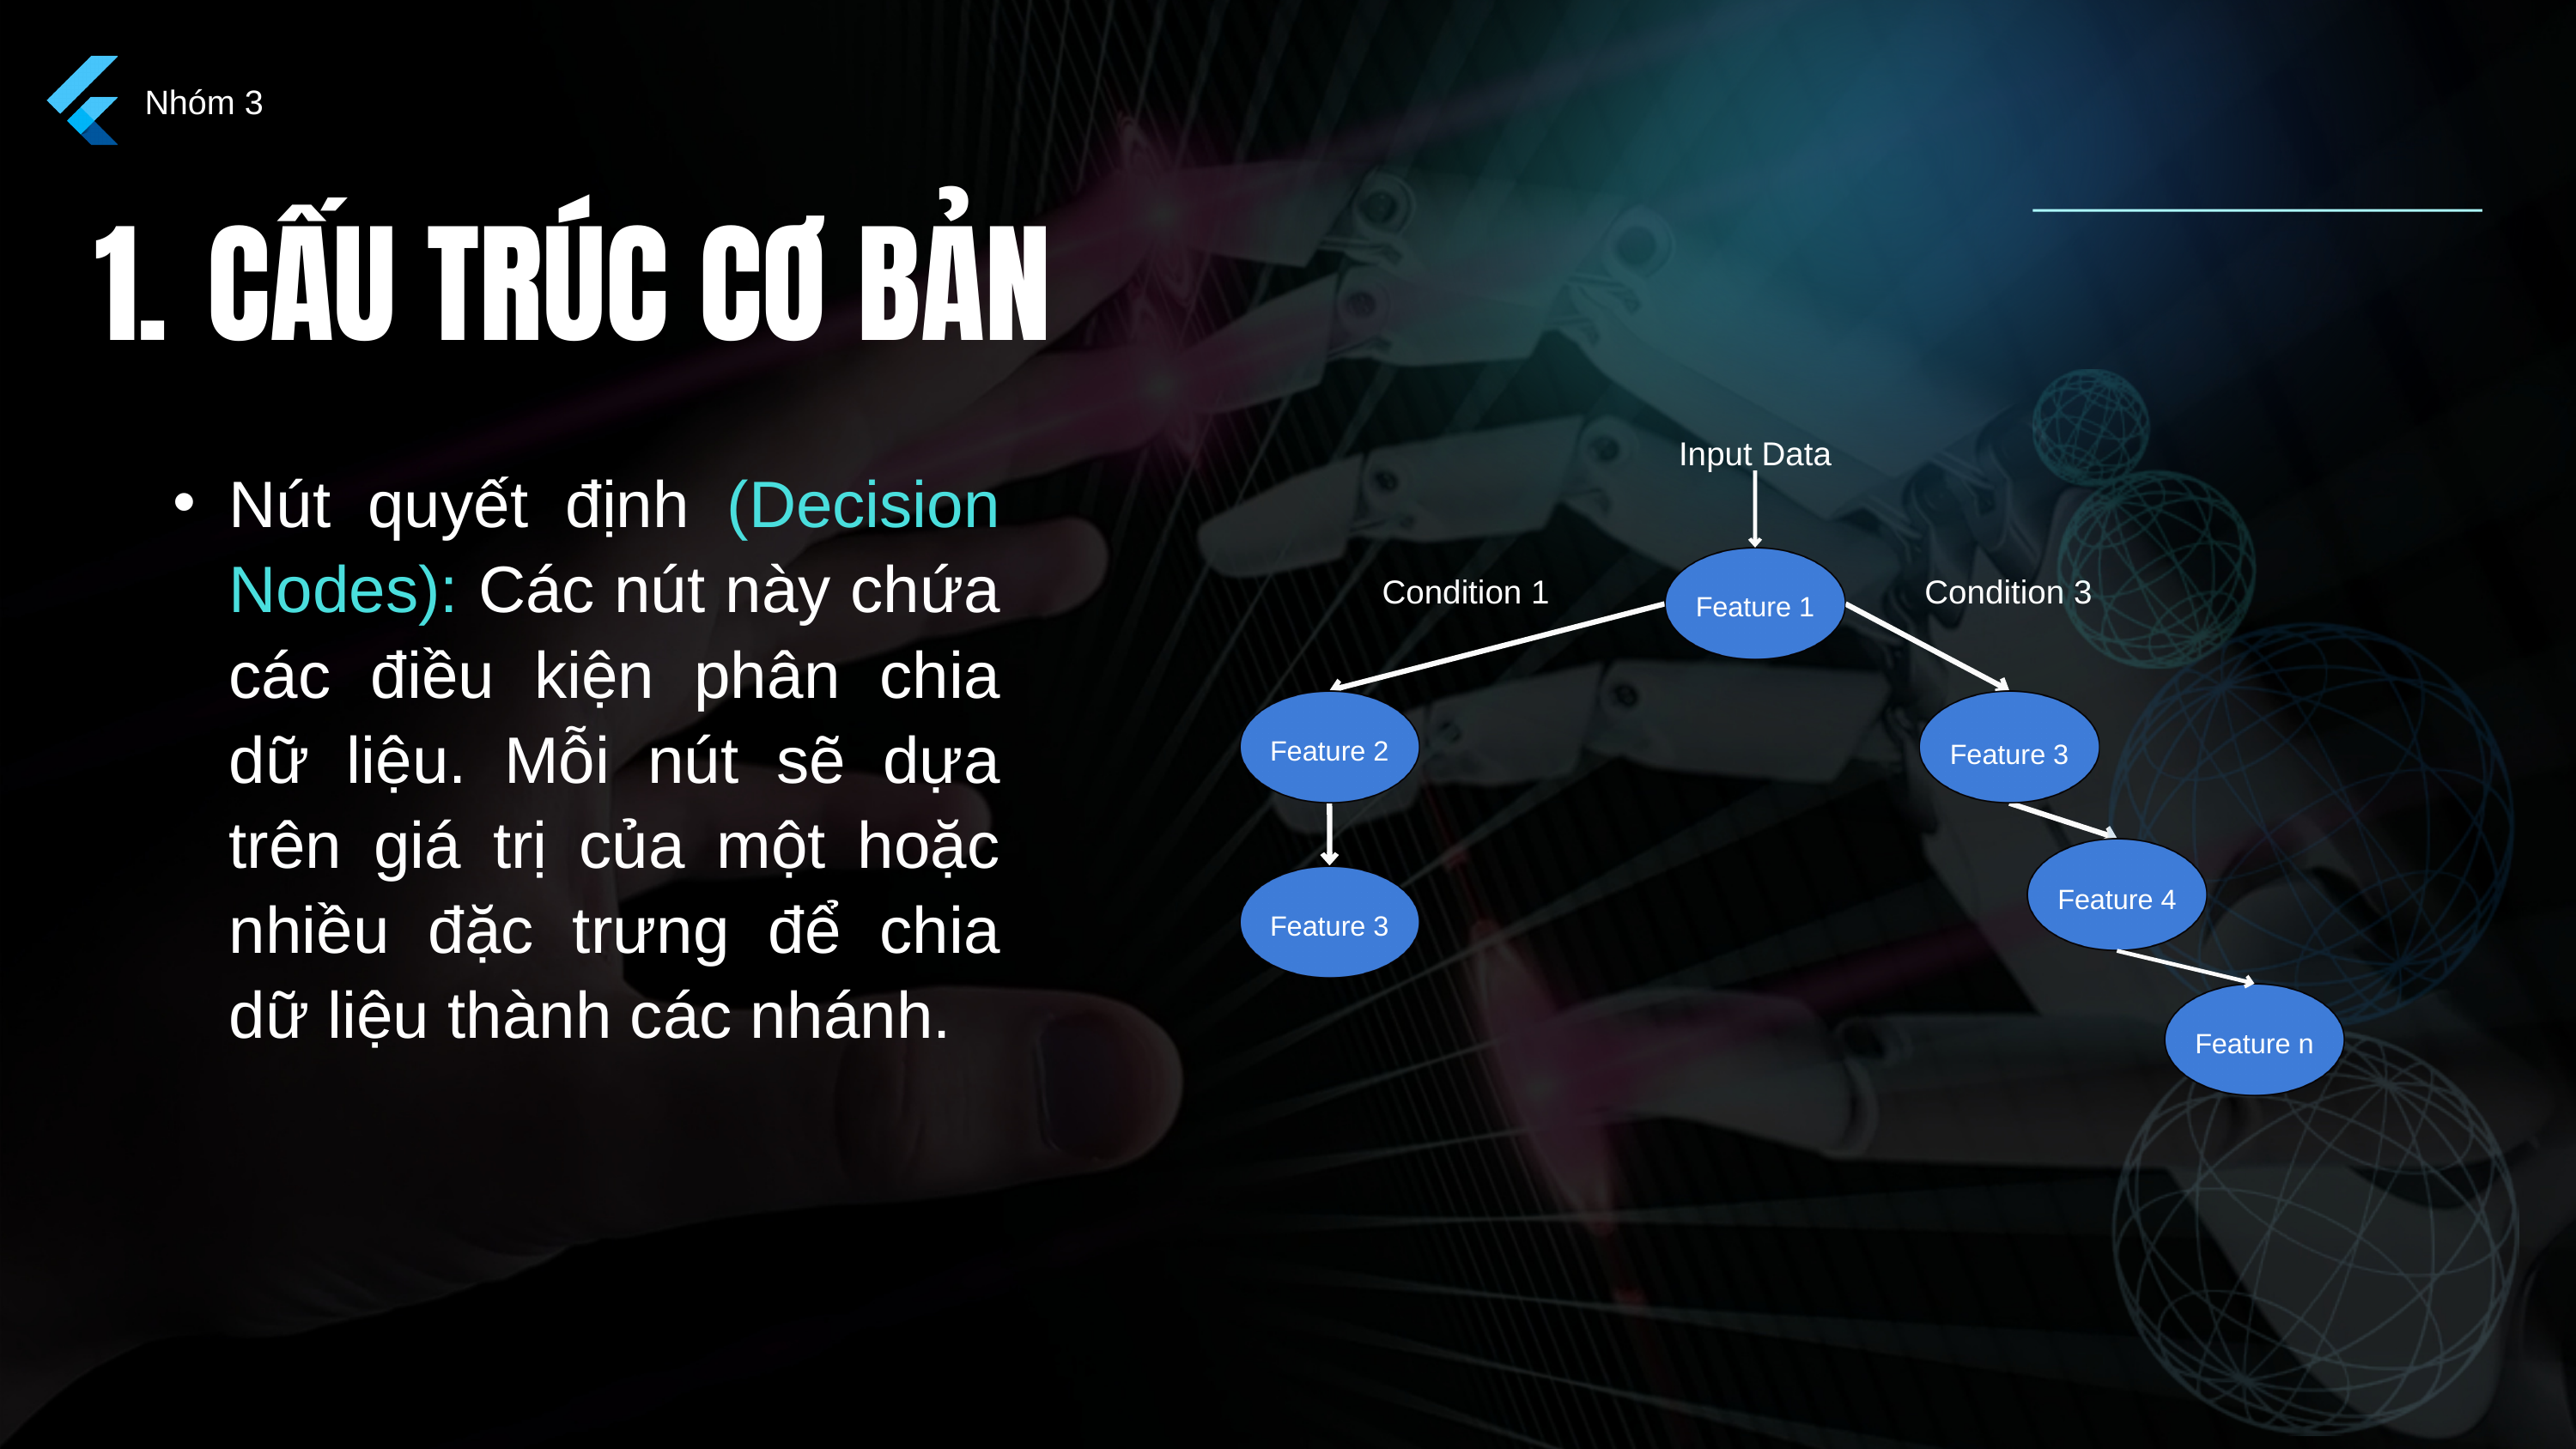

Nhóm 3

CẤU TRÚC CƠ BẢN

Input Data
Nút quyết định (Decision Nodes): Các nút này chứa các điều kiện phân chia dữ liệu. Mỗi nút sẽ dựa trên giá trị của một hoặc nhiều đặc trưng để chia dữ liệu thành các nhánh.

Condition 1
Condition 3

Feature 1

Feature 2
Feature 3

Feature 4
Feature 3

Feature n